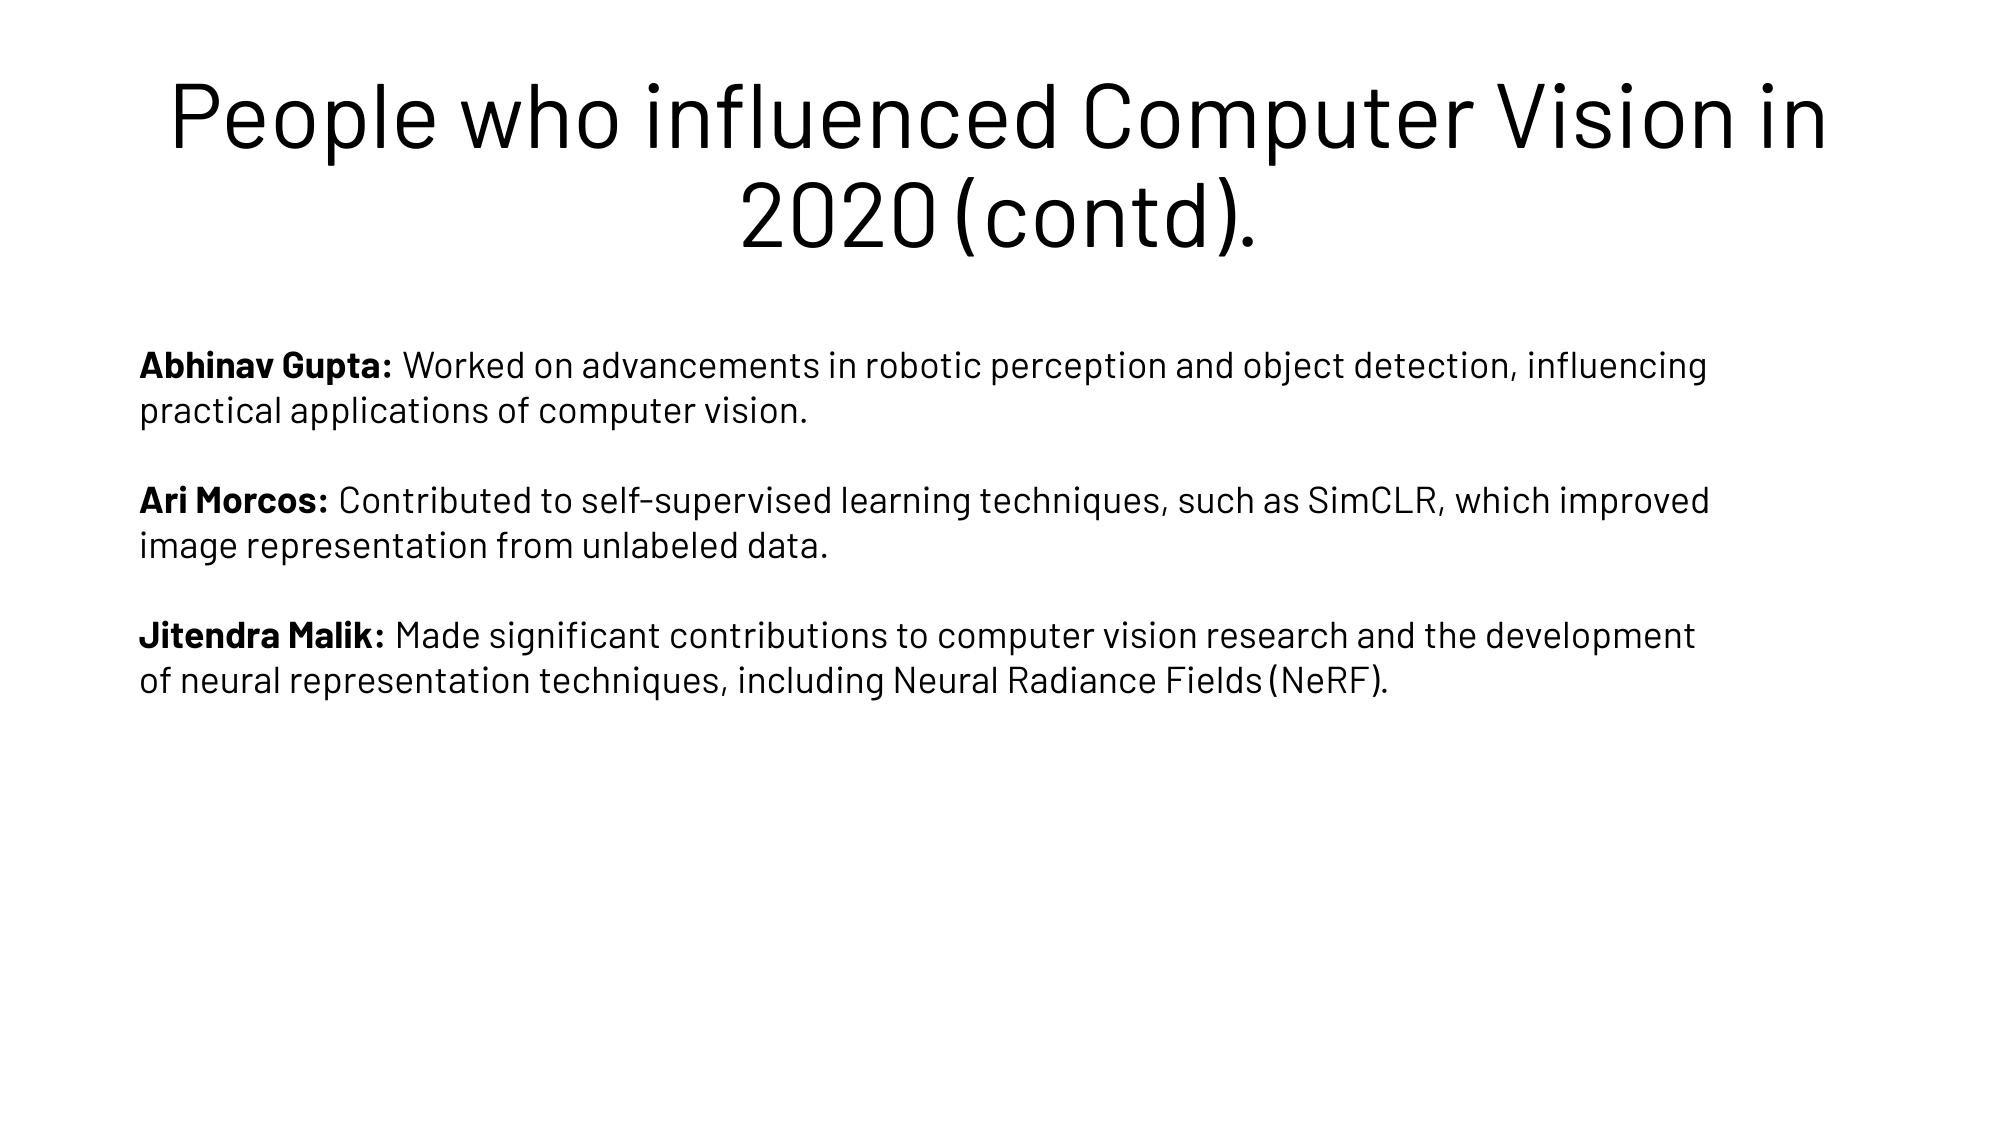

# People who influenced Computer Vision in 2020 (contd).
Abhinav Gupta: Worked on advancements in robotic perception and object detection, influencing practical applications of computer vision.

Ari Morcos: Contributed to self-supervised learning techniques, such as SimCLR, which improved image representation from unlabeled data.

Jitendra Malik: Made significant contributions to computer vision research and the development of neural representation techniques, including Neural Radiance Fields (NeRF).